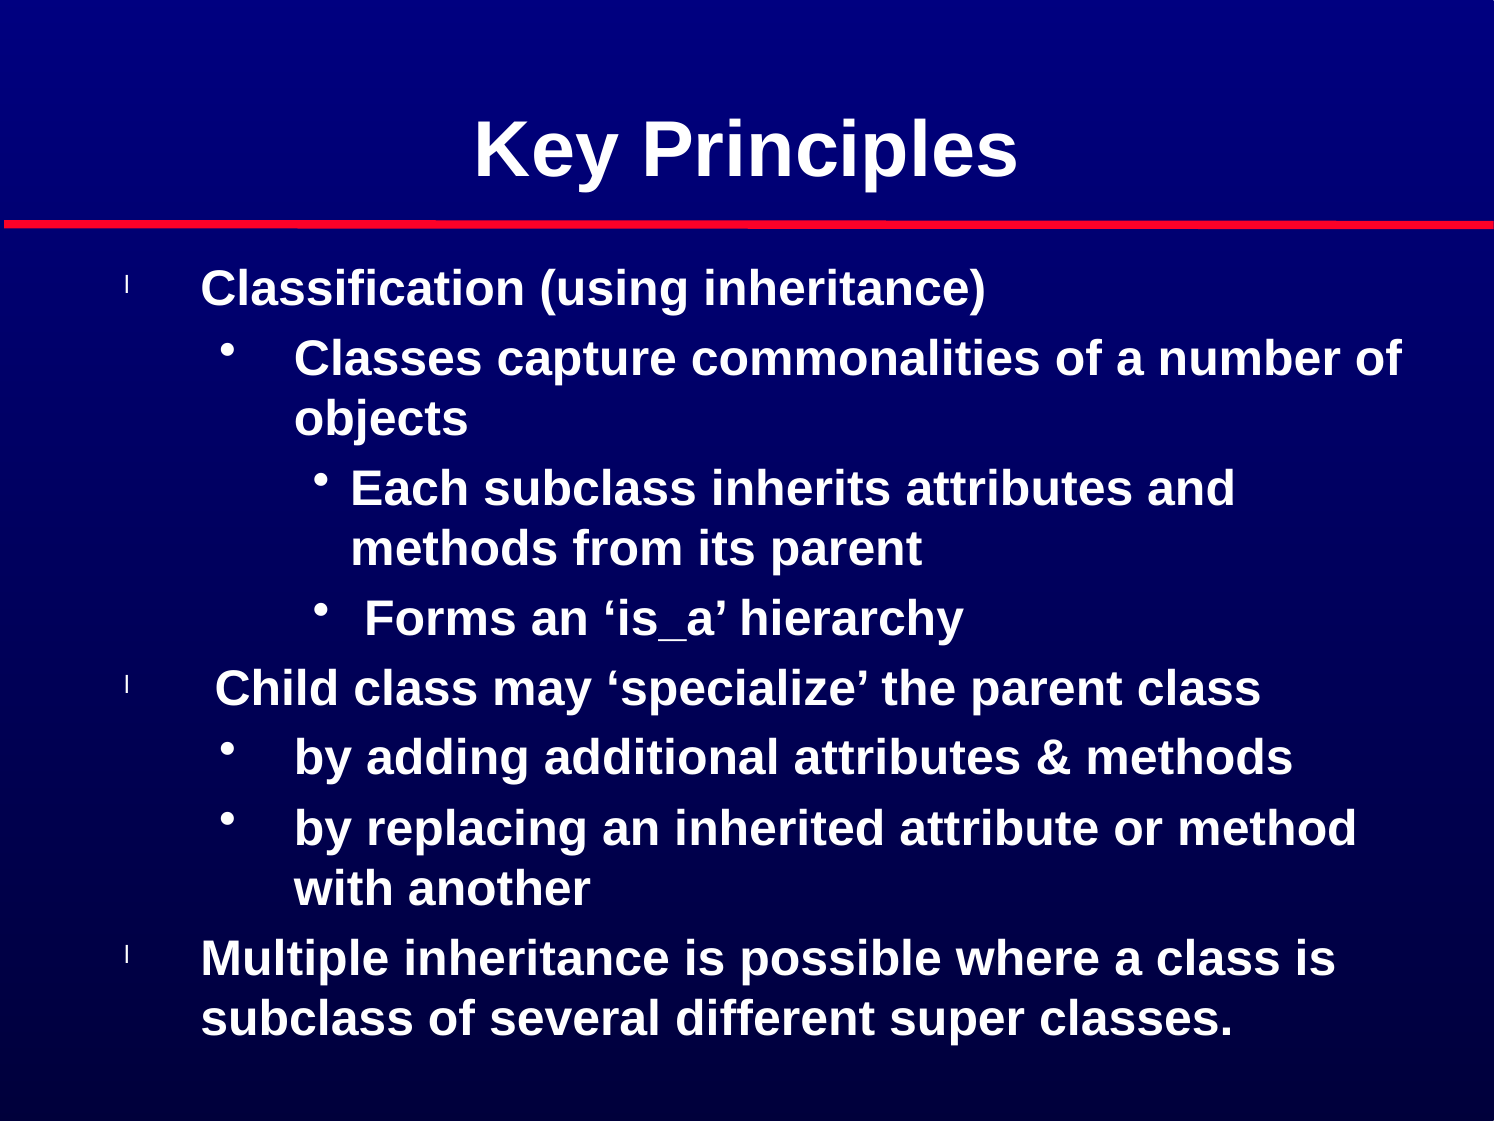

# Key Principles
Classification (using inheritance)
Classes capture commonalities of a number of objects
Each subclass inherits attributes and methods from its parent
 Forms an ‘is_a’ hierarchy
 Child class may ‘specialize’ the parent class
by adding additional attributes & methods
by replacing an inherited attribute or method with another
Multiple inheritance is possible where a class is subclass of several different super classes.